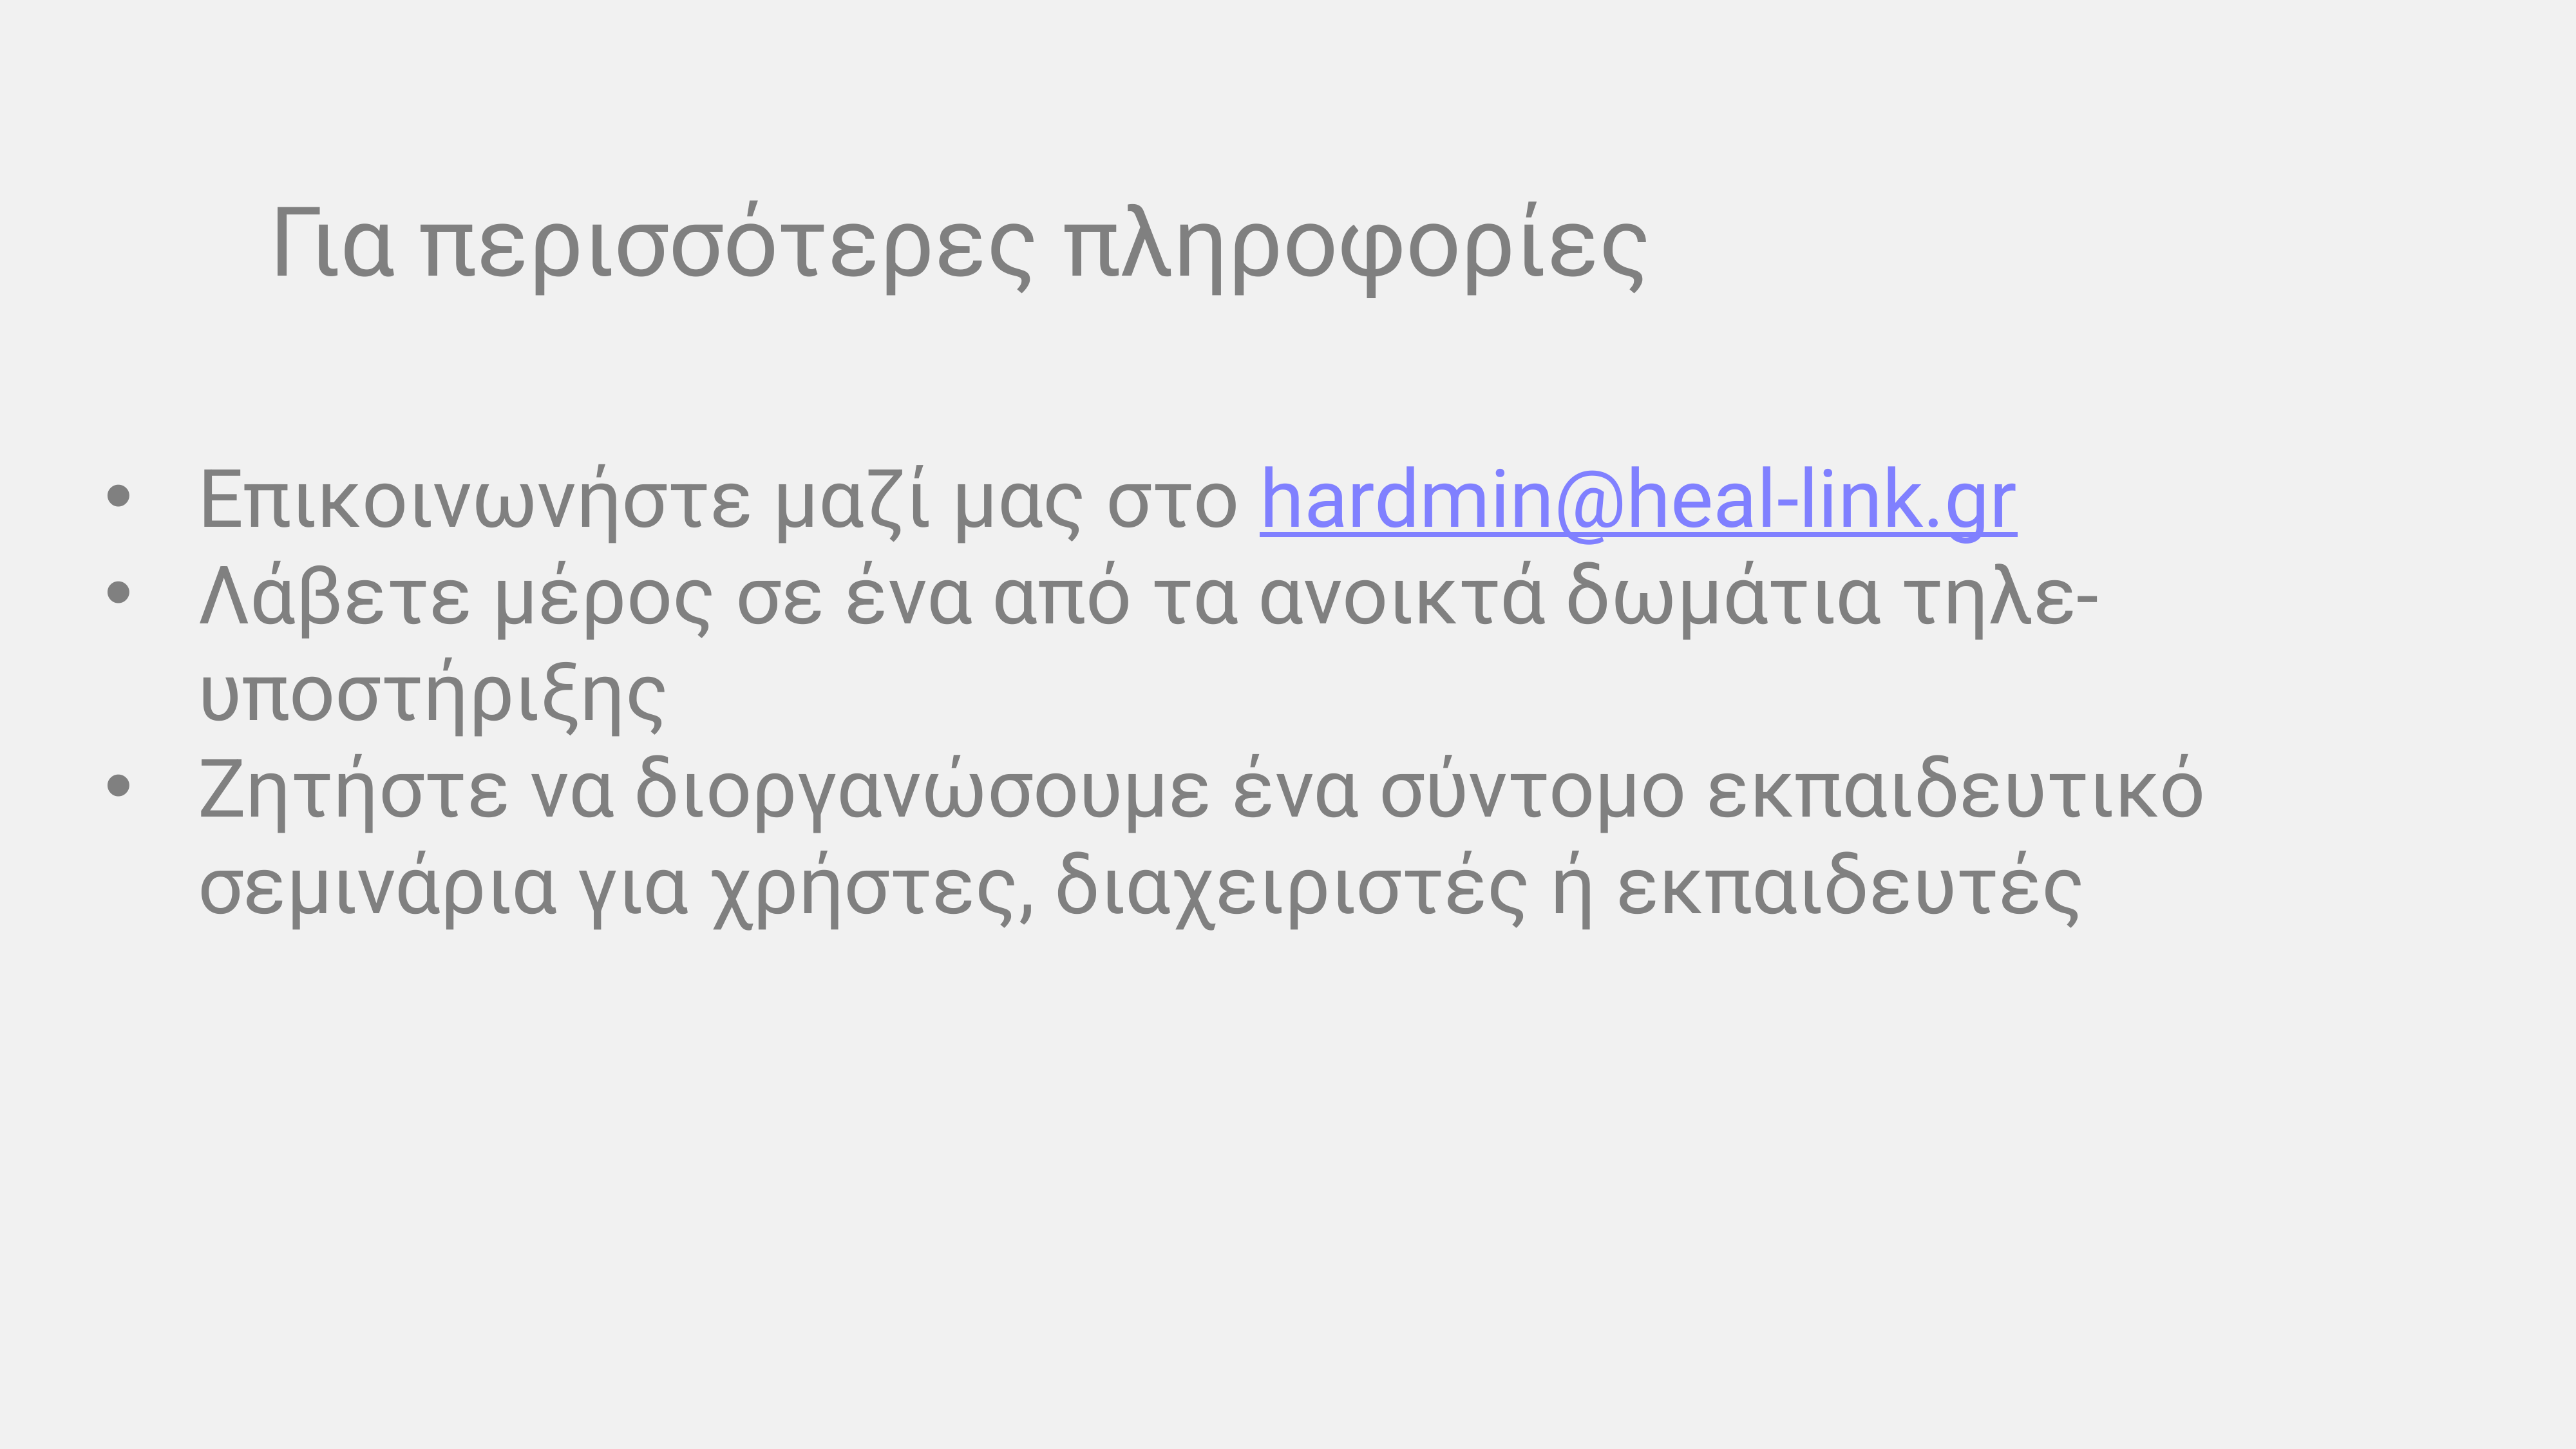

Για περισσότερες πληροφορίες
Επικοινωνήστε μαζί μας στο hardmin@heal-link.gr
Λάβετε μέρος σε ένα από τα ανοικτά δωμάτια τηλε-υποστήριξης
Ζητήστε να διοργανώσουμε ένα σύντομο εκπαιδευτικό σεμινάρια για χρήστες, διαχειριστές ή εκπαιδευτές
72